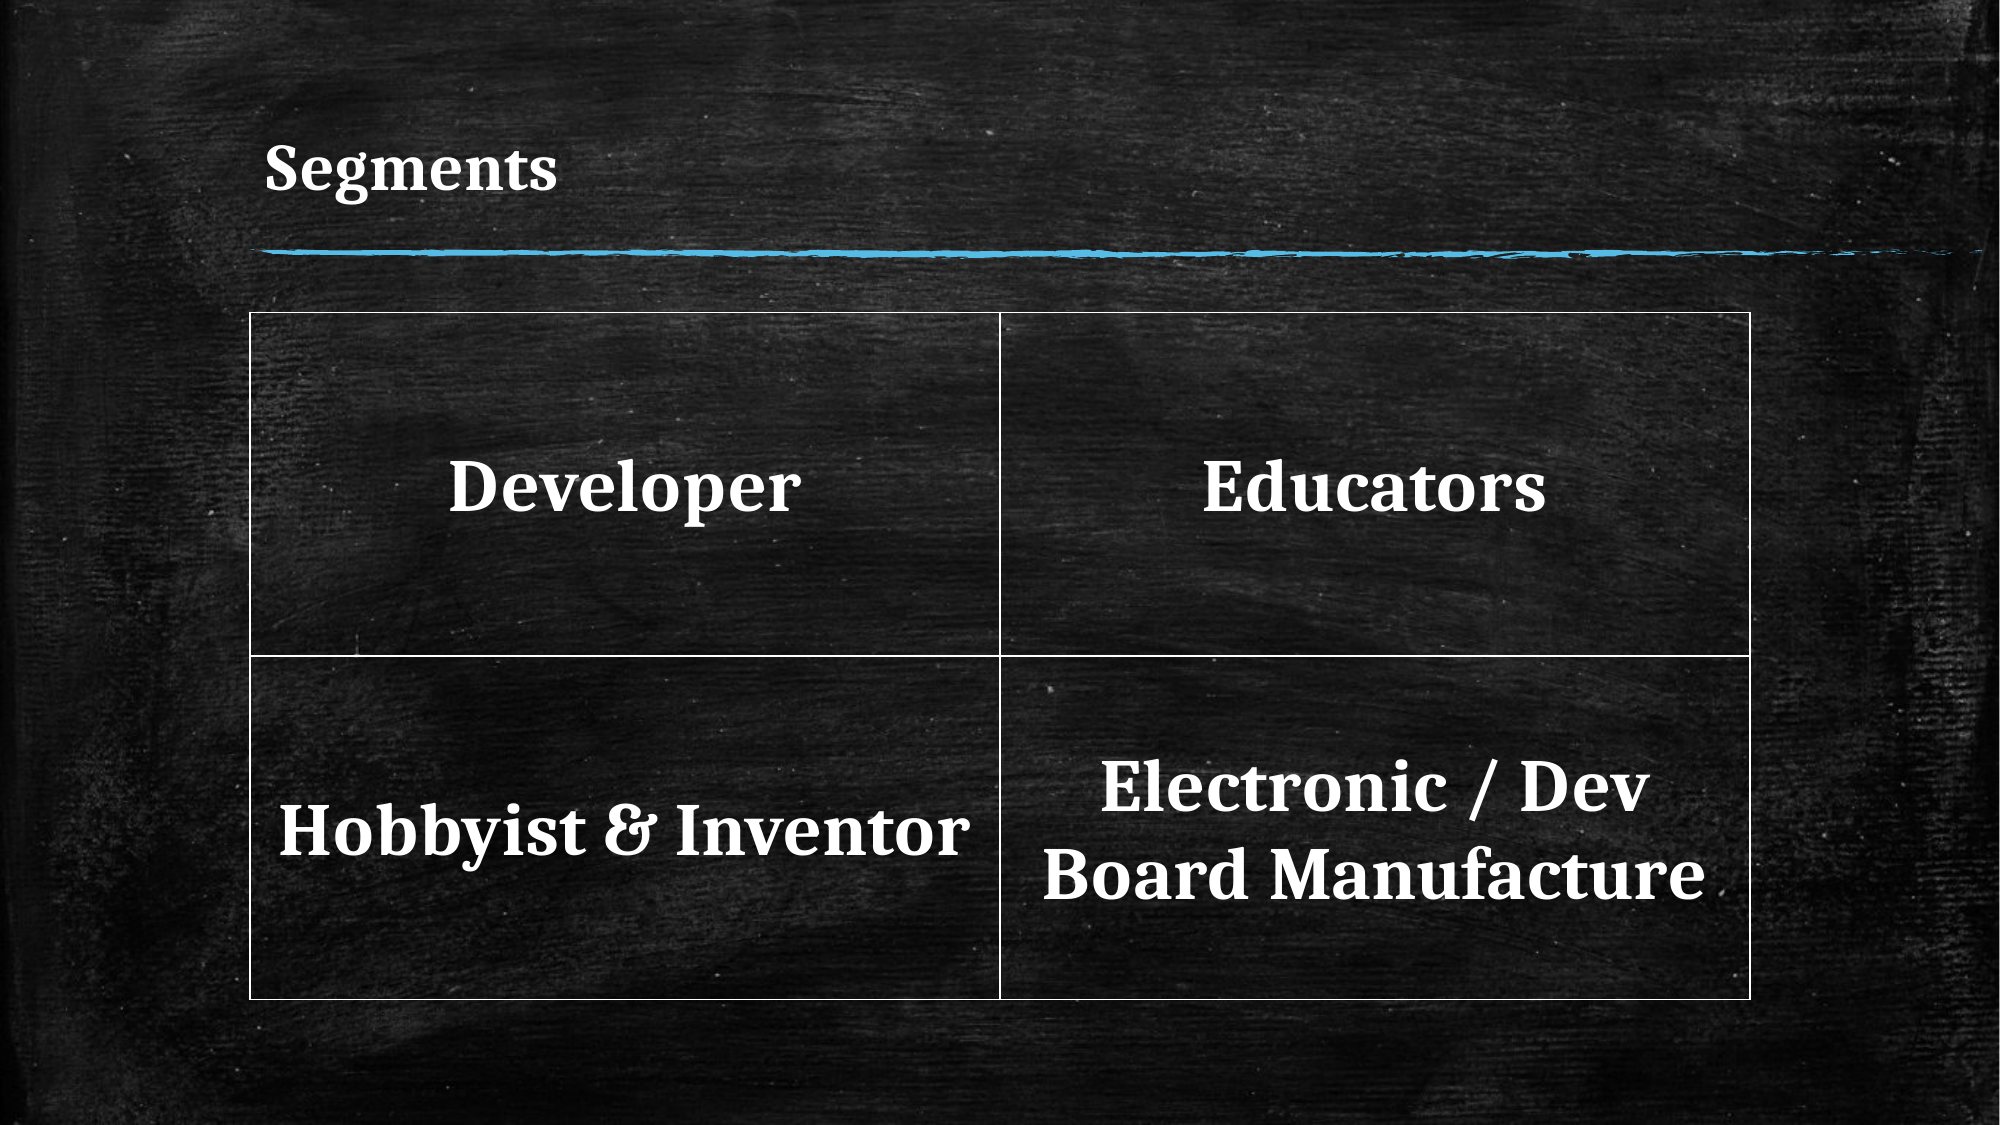

# Segments
| Developer | Educators |
| --- | --- |
| Hobbyist & Inventor | Electronic / Dev Board Manufacture |